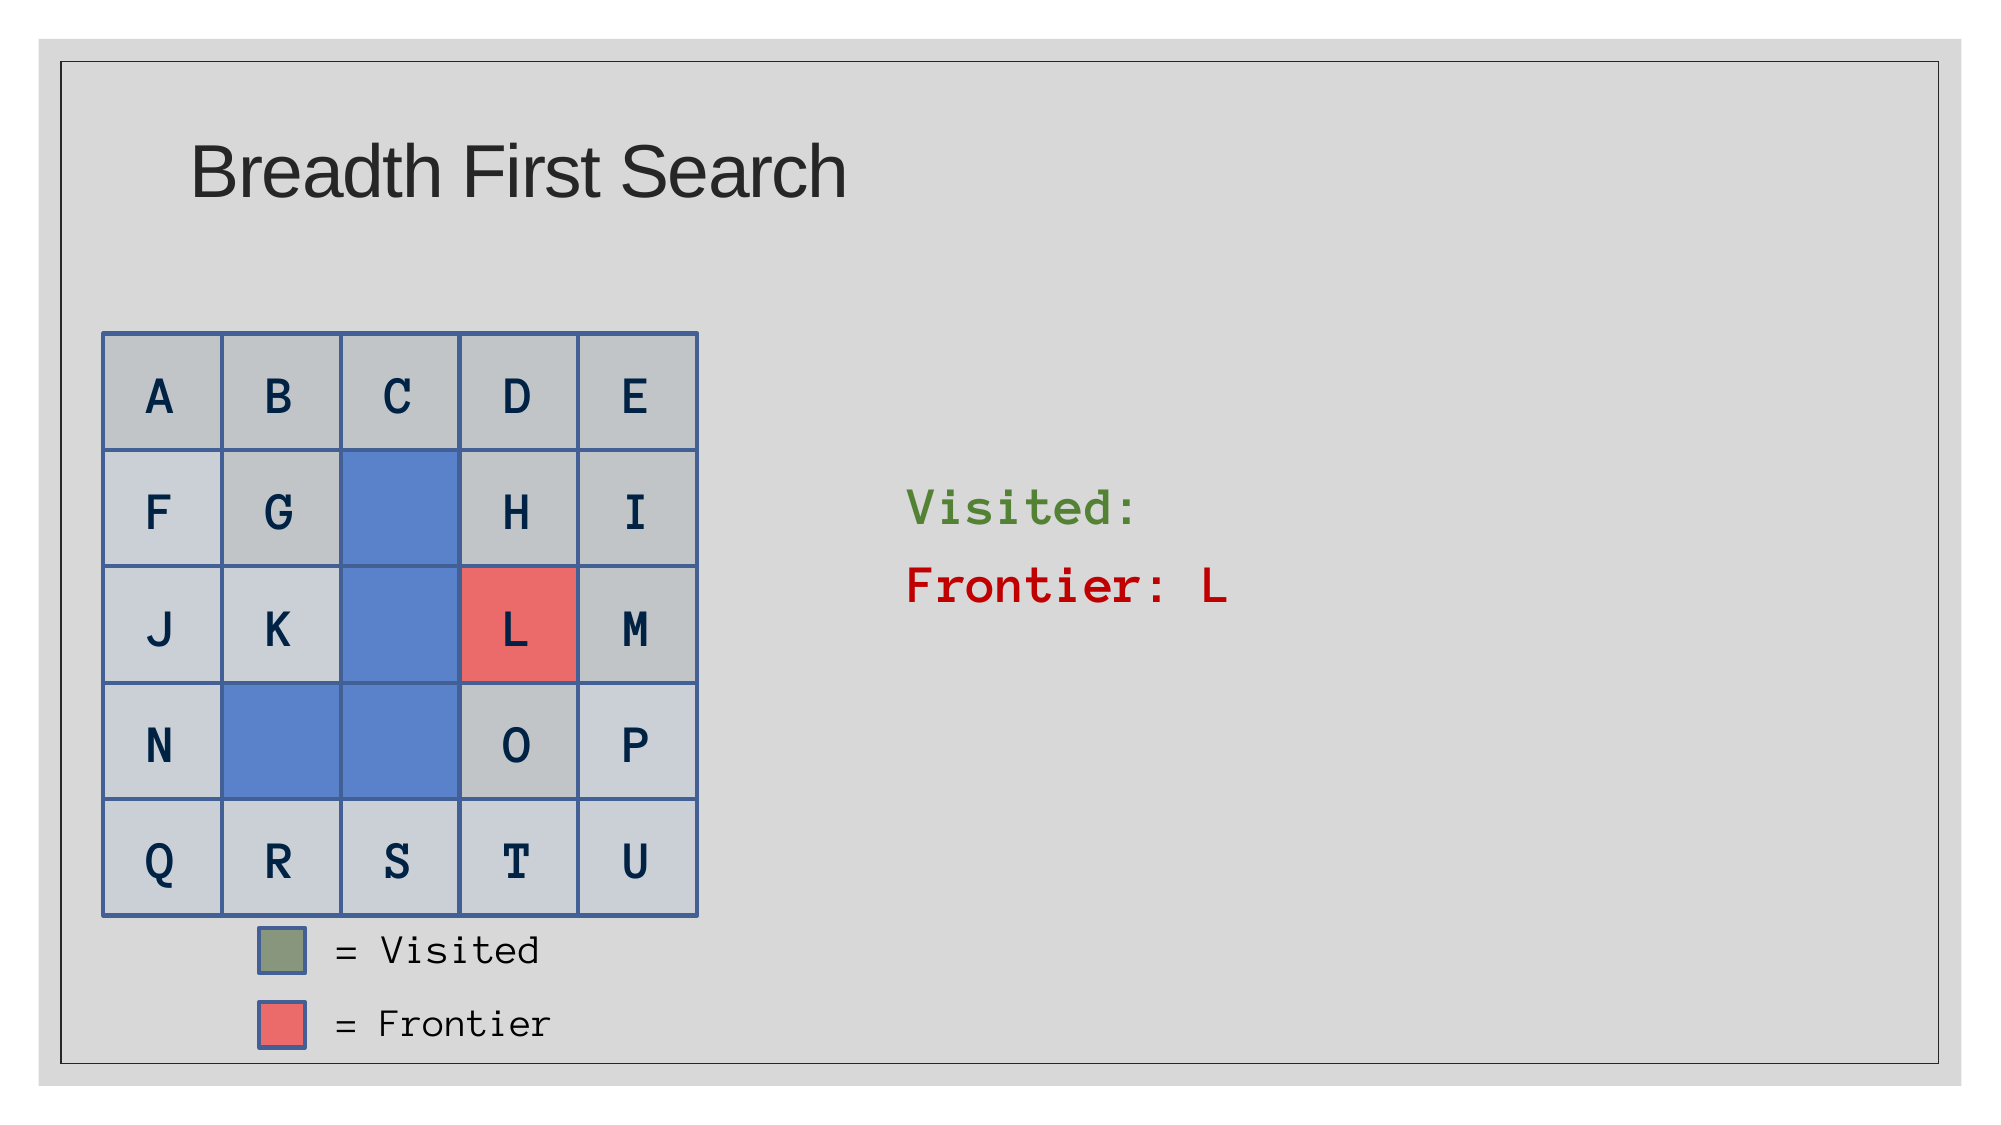

# Breadth First Search
D
E
A
B
C
H
I
F
G

L
M
J
K

O
P
N

T
U
Q
R
S
Visited:
Frontier: L
= Visited

= Frontier